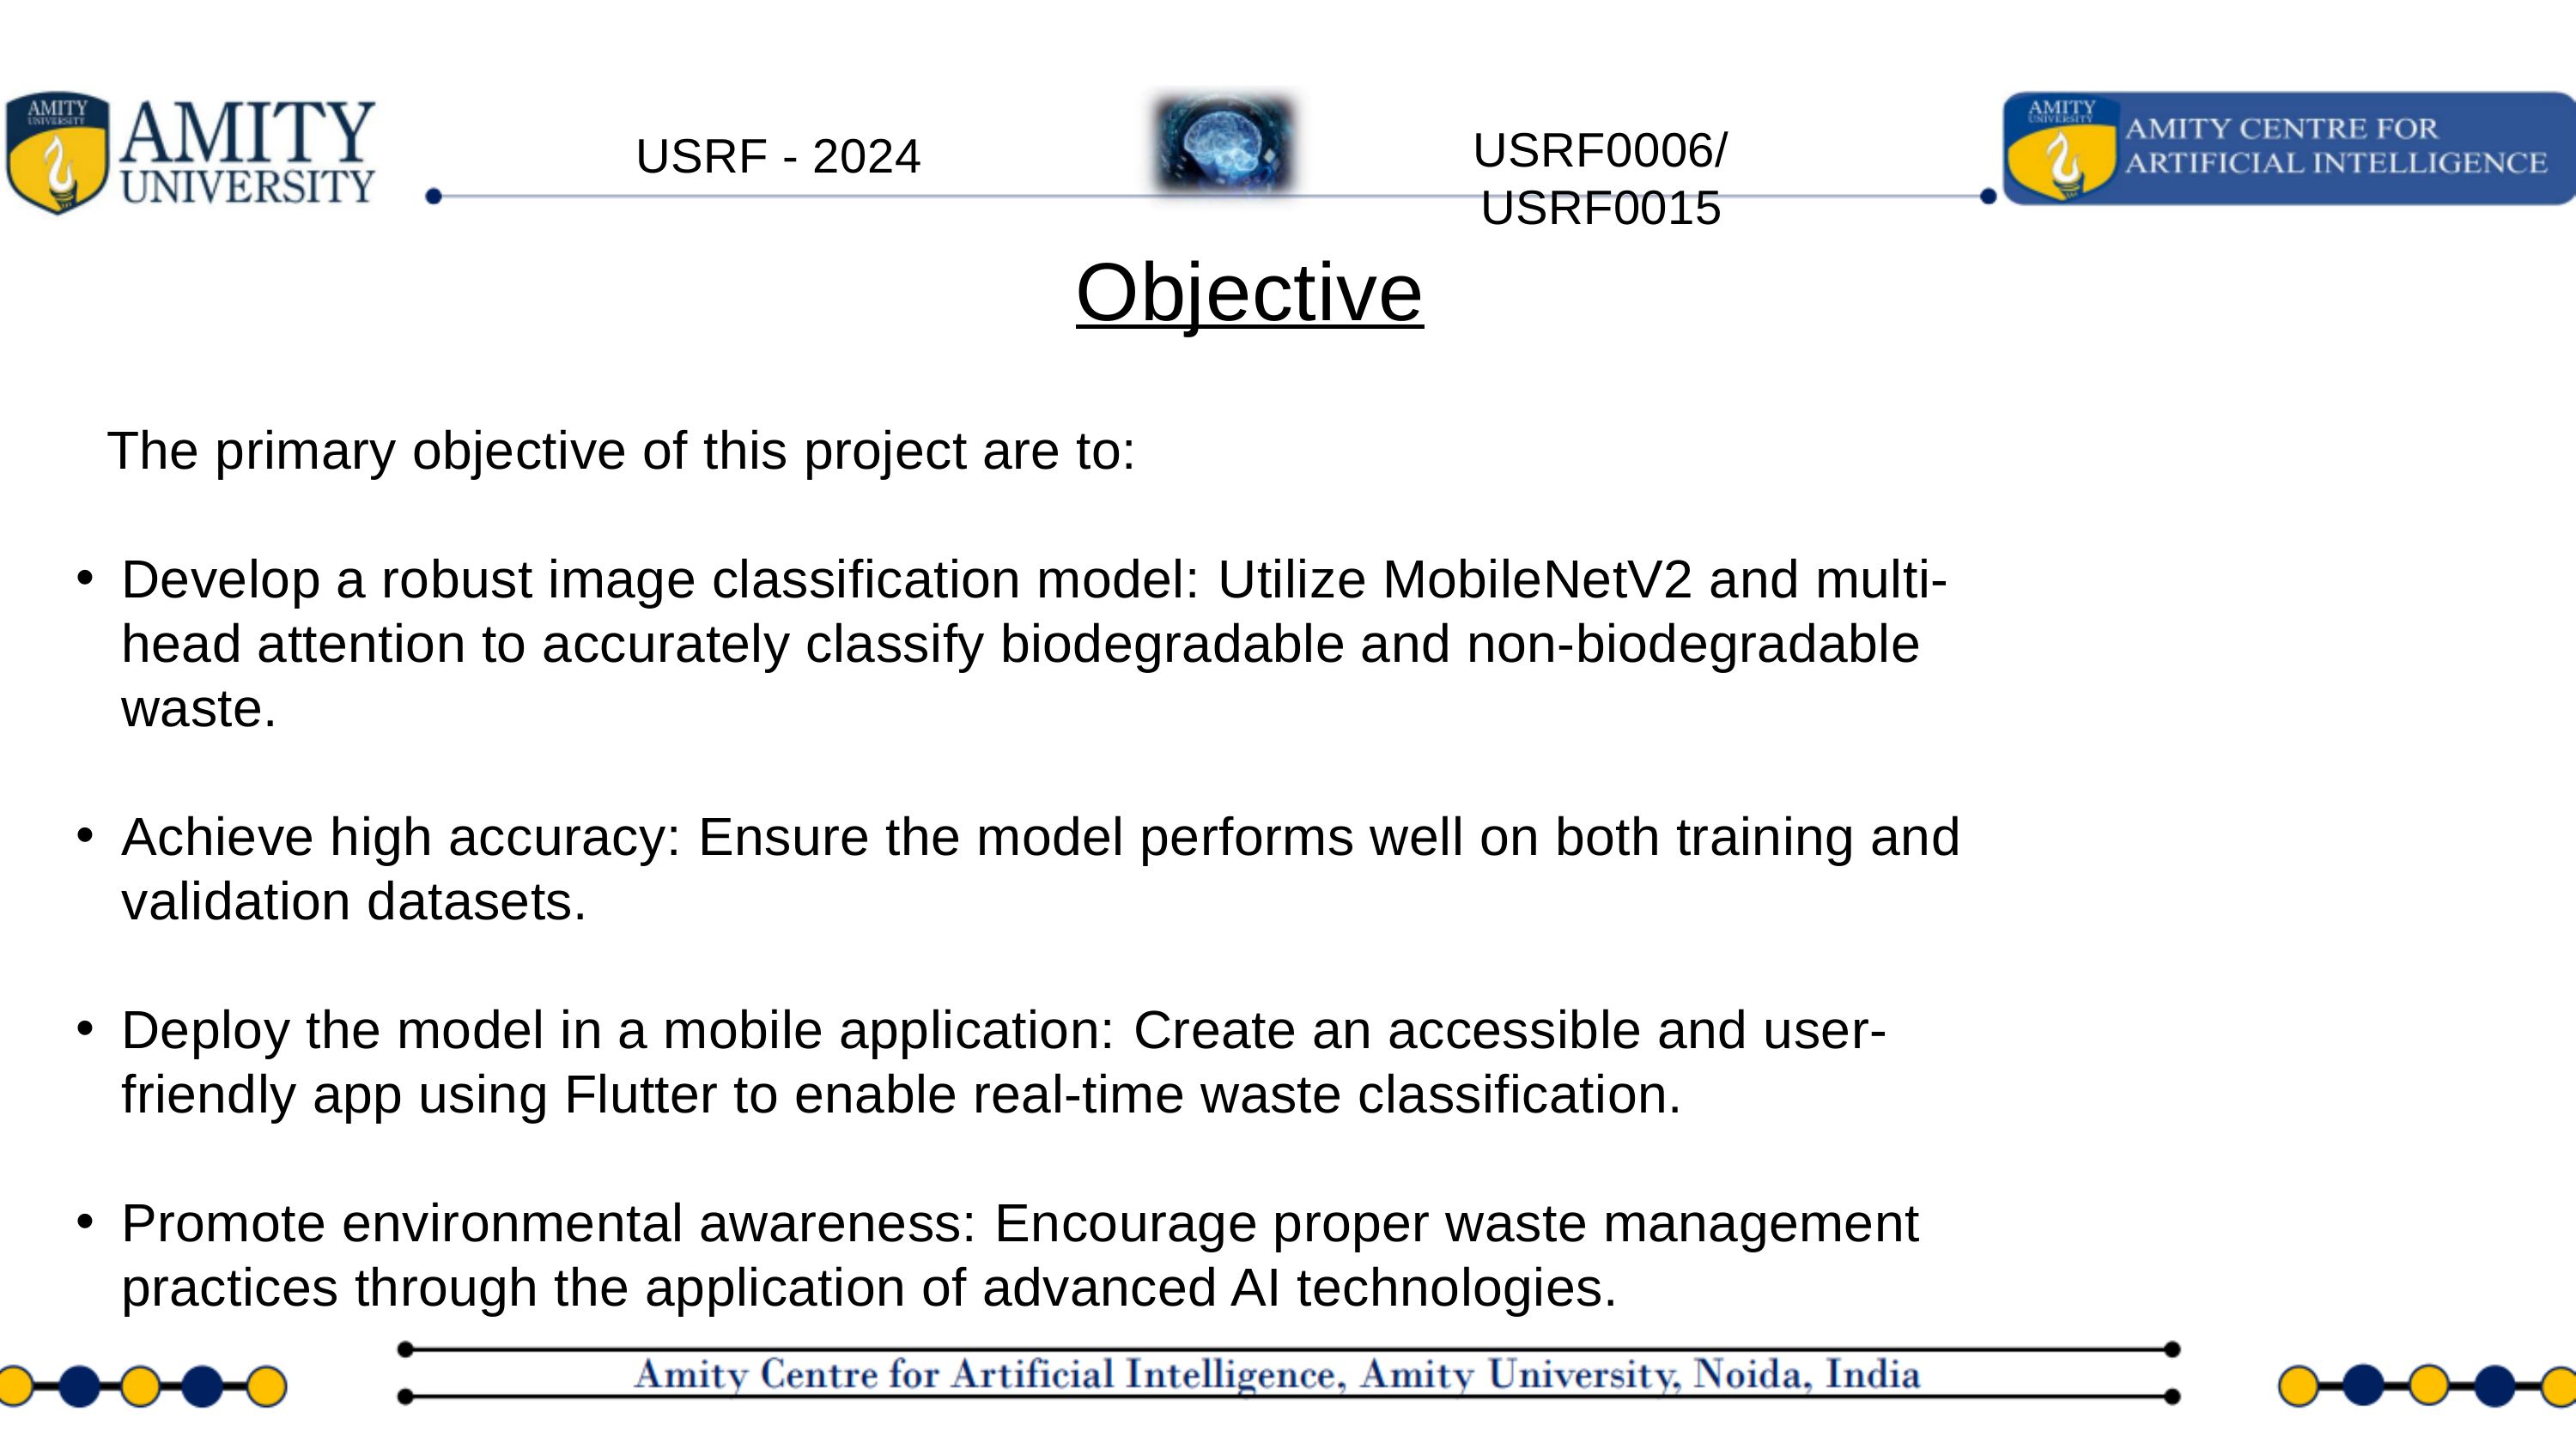

USRF0006/USRF0015
          USRF - 2024
Objective
     The primary objective of this project are to:

Develop a robust image classification model: Utilize MobileNetV2 and multi-head attention to accurately classify biodegradable and non-biodegradable waste.

Achieve high accuracy: Ensure the model performs well on both training and validation datasets.

Deploy the model in a mobile application: Create an accessible and user-friendly app using Flutter to enable real-time waste classification.

Promote environmental awareness: Encourage proper waste management practices through the application of advanced AI technologies.